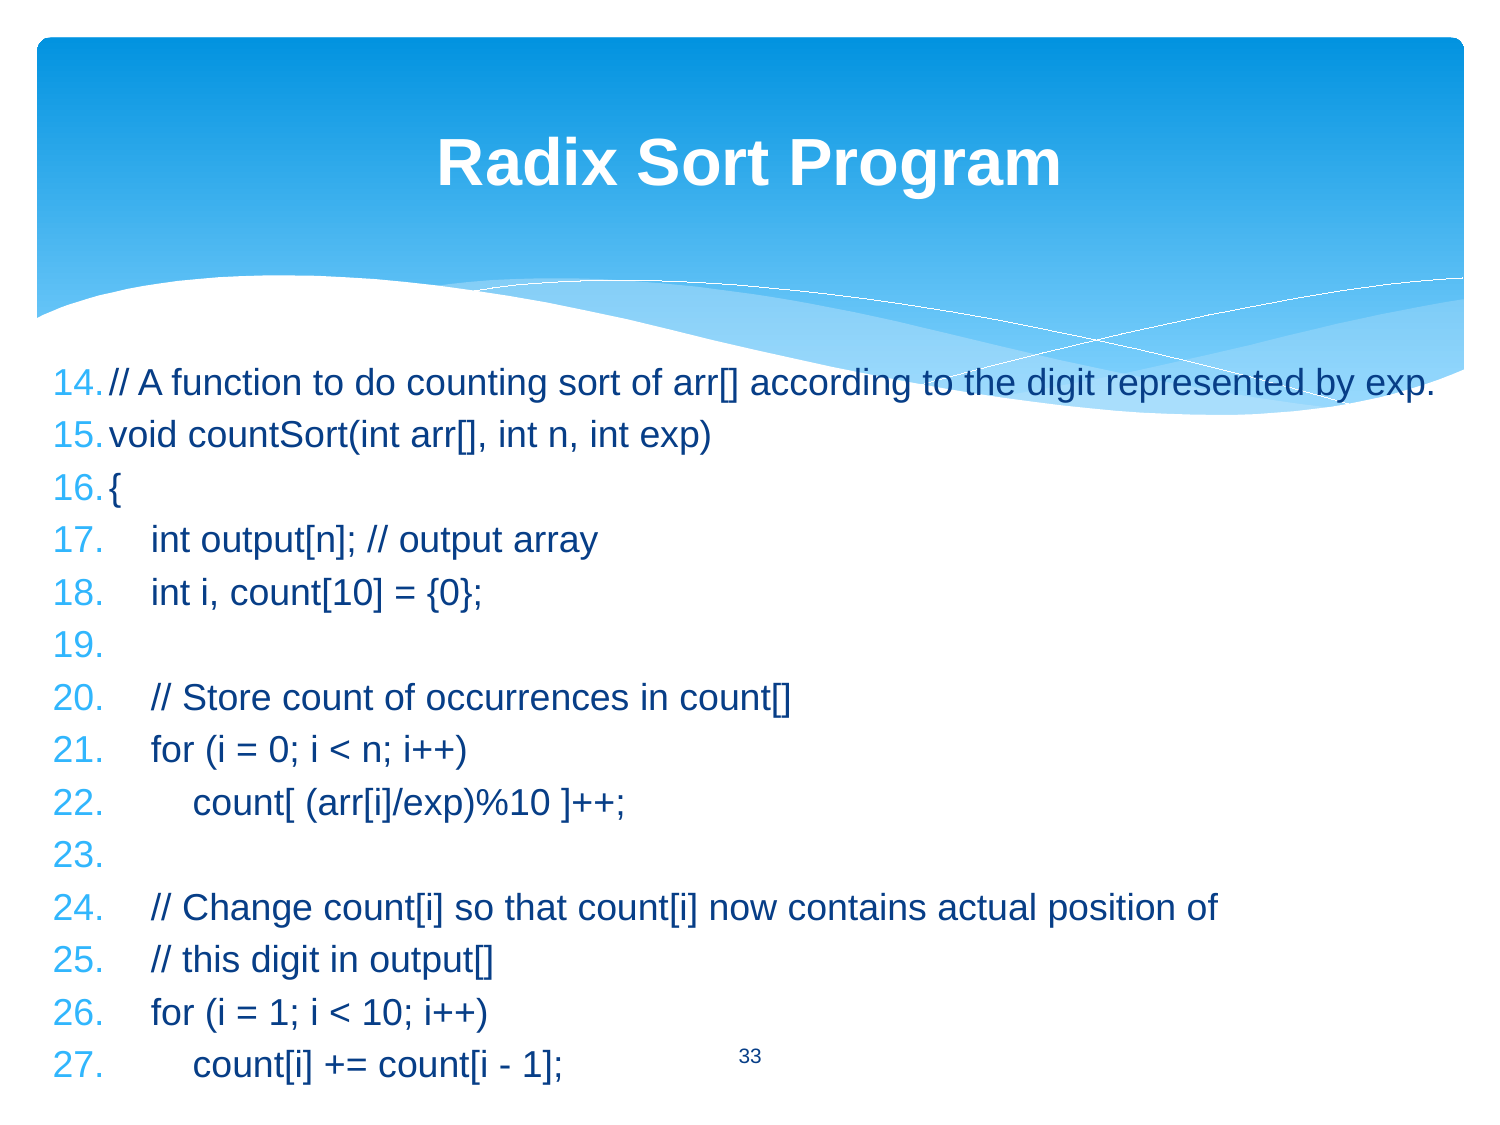

# Radix Sort Program
// A function to do counting sort of arr[] according to the digit represented by exp.
void countSort(int arr[], int n, int exp)
{
    int output[n]; // output array
    int i, count[10] = {0};

    // Store count of occurrences in count[]
    for (i = 0; i < n; i++)
        count[ (arr[i]/exp)%10 ]++;

    // Change count[i] so that count[i] now contains actual position of
    // this digit in output[]
    for (i = 1; i < 10; i++)
        count[i] += count[i - 1];
33